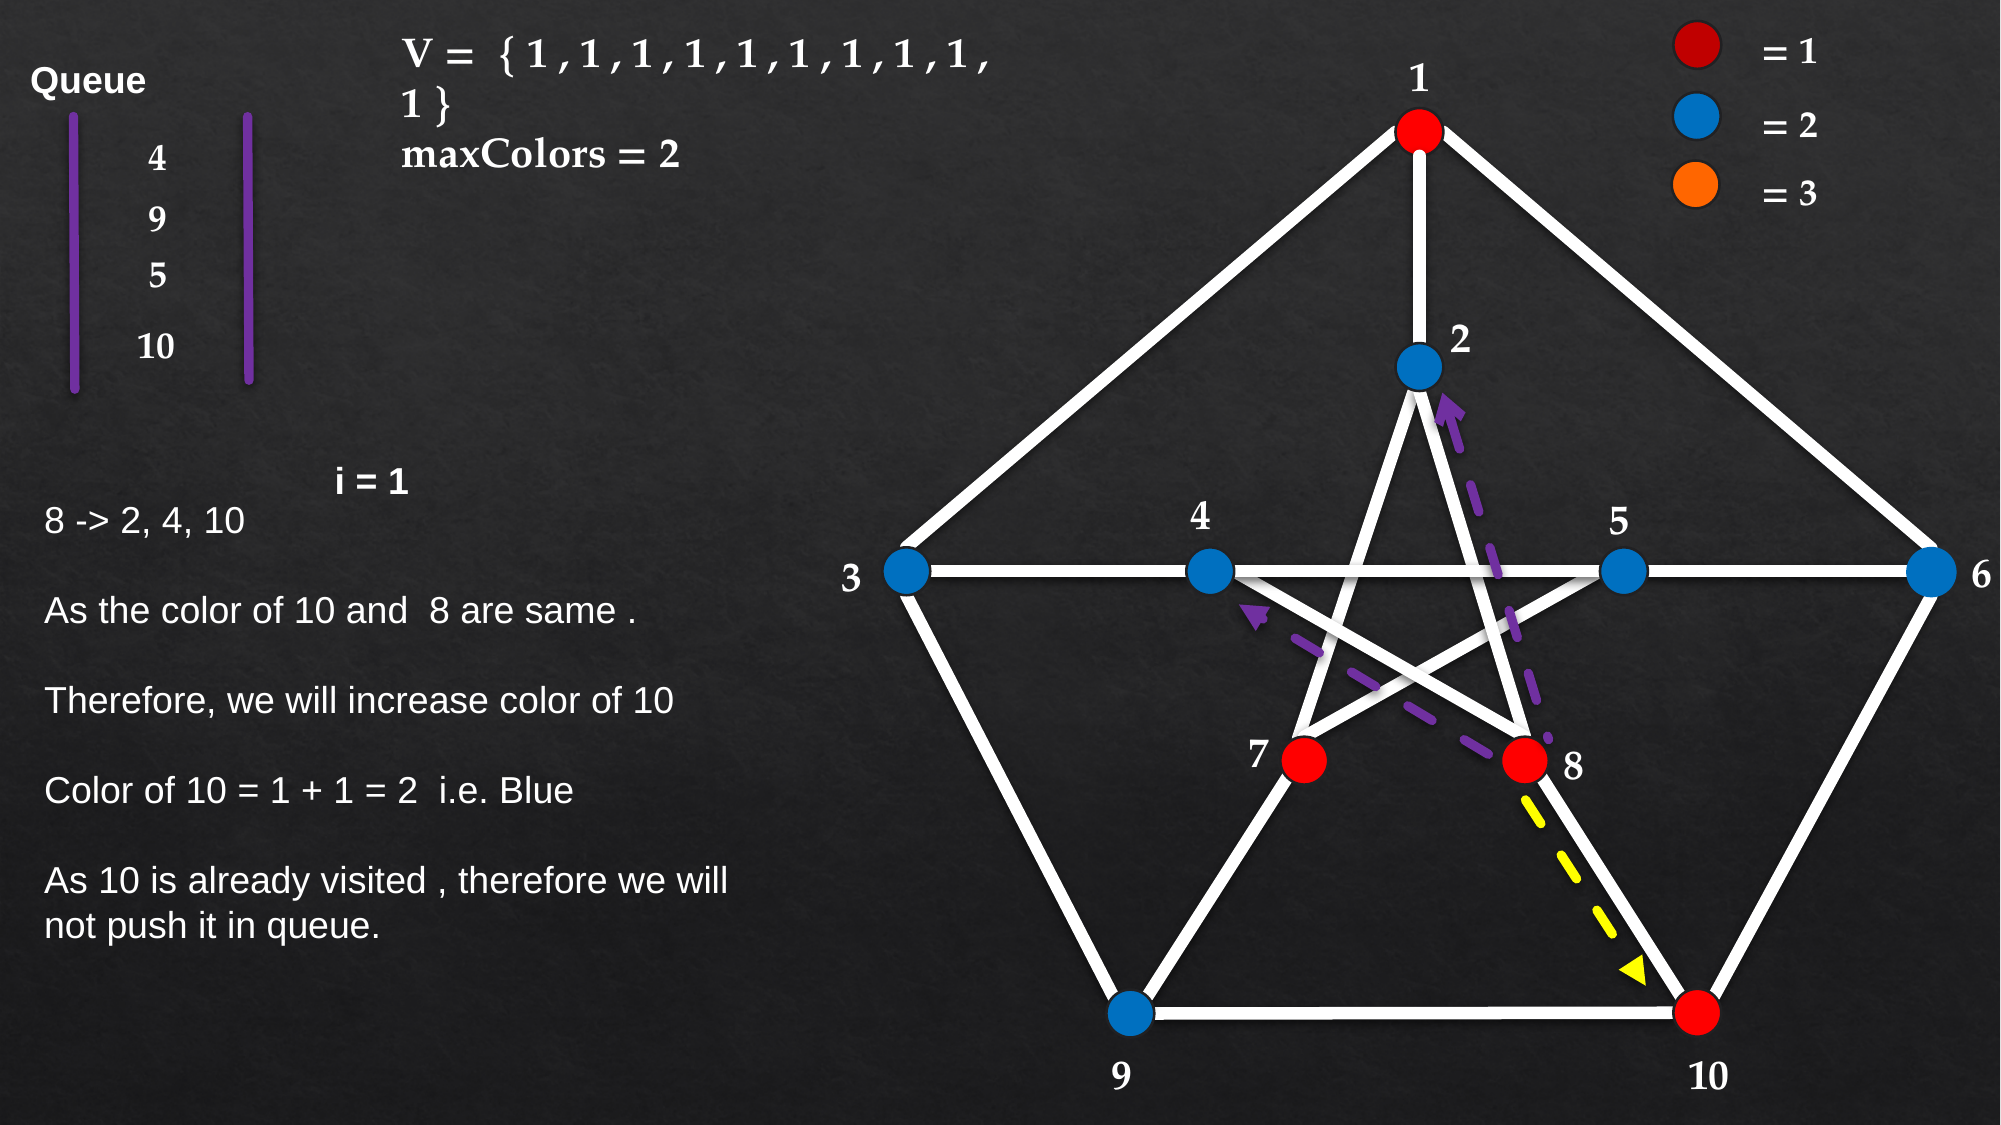

= 1
V =  { 1 , 1 , 1 , 1 , 1 , 1 , 1 , 1 , 1 , 1 }
maxColors = 2

1
Queue

= 2

4

= 3
9
5
2
10

i = 1
4
5
8 -> 2, 4, 10

As the color of 10 and  8 are same .

Therefore, we will increase color of 10

Color of 10 = 1 + 1 = 2  i.e. Blue

As 10 is already visited , therefore we will not push it in queue.
6
3

7
8

9
10